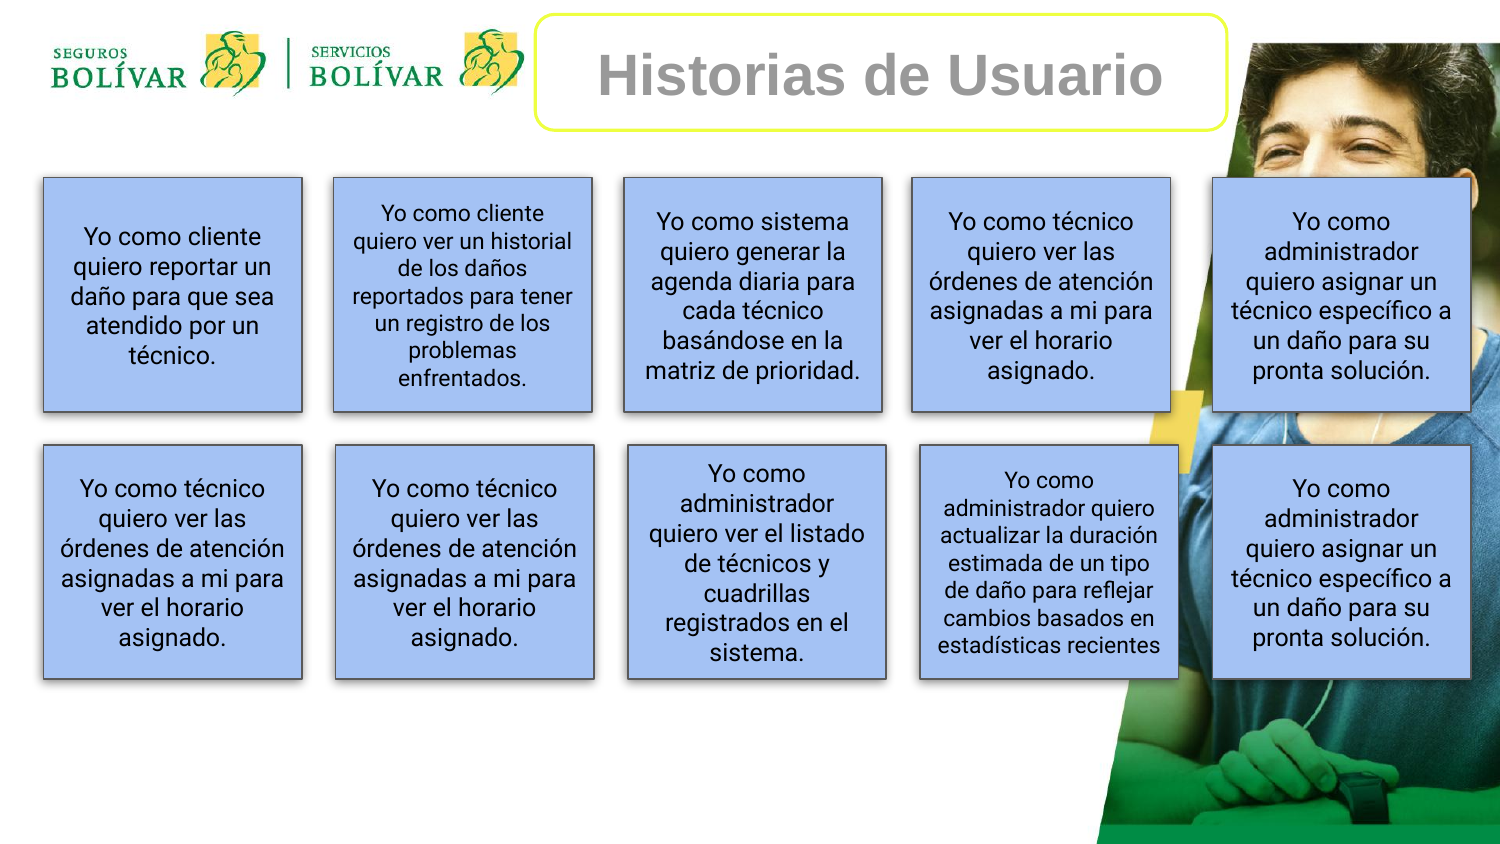

Historias de Usuario
Yo como cliente quiero reportar un daño para que sea atendido por un técnico.
Yo como cliente quiero ver un historial de los daños reportados para tener un registro de los problemas enfrentados.
Yo como sistema quiero generar la agenda diaria para cada técnico basándose en la matriz de prioridad.
Yo como técnico quiero ver las órdenes de atención asignadas a mi para ver el horario asignado.
Yo como administrador quiero asignar un técnico específico a un daño para su pronta solución.
Yo como técnico quiero ver las órdenes de atención asignadas a mi para ver el horario asignado.
Yo como técnico quiero ver las órdenes de atención asignadas a mi para ver el horario asignado.
Yo como administrador quiero ver el listado de técnicos y cuadrillas registrados en el sistema.
Yo como administrador quiero actualizar la duración estimada de un tipo de daño para reflejar cambios basados en estadísticas recientes
Yo como administrador quiero asignar un técnico específico a un daño para su pronta solución.